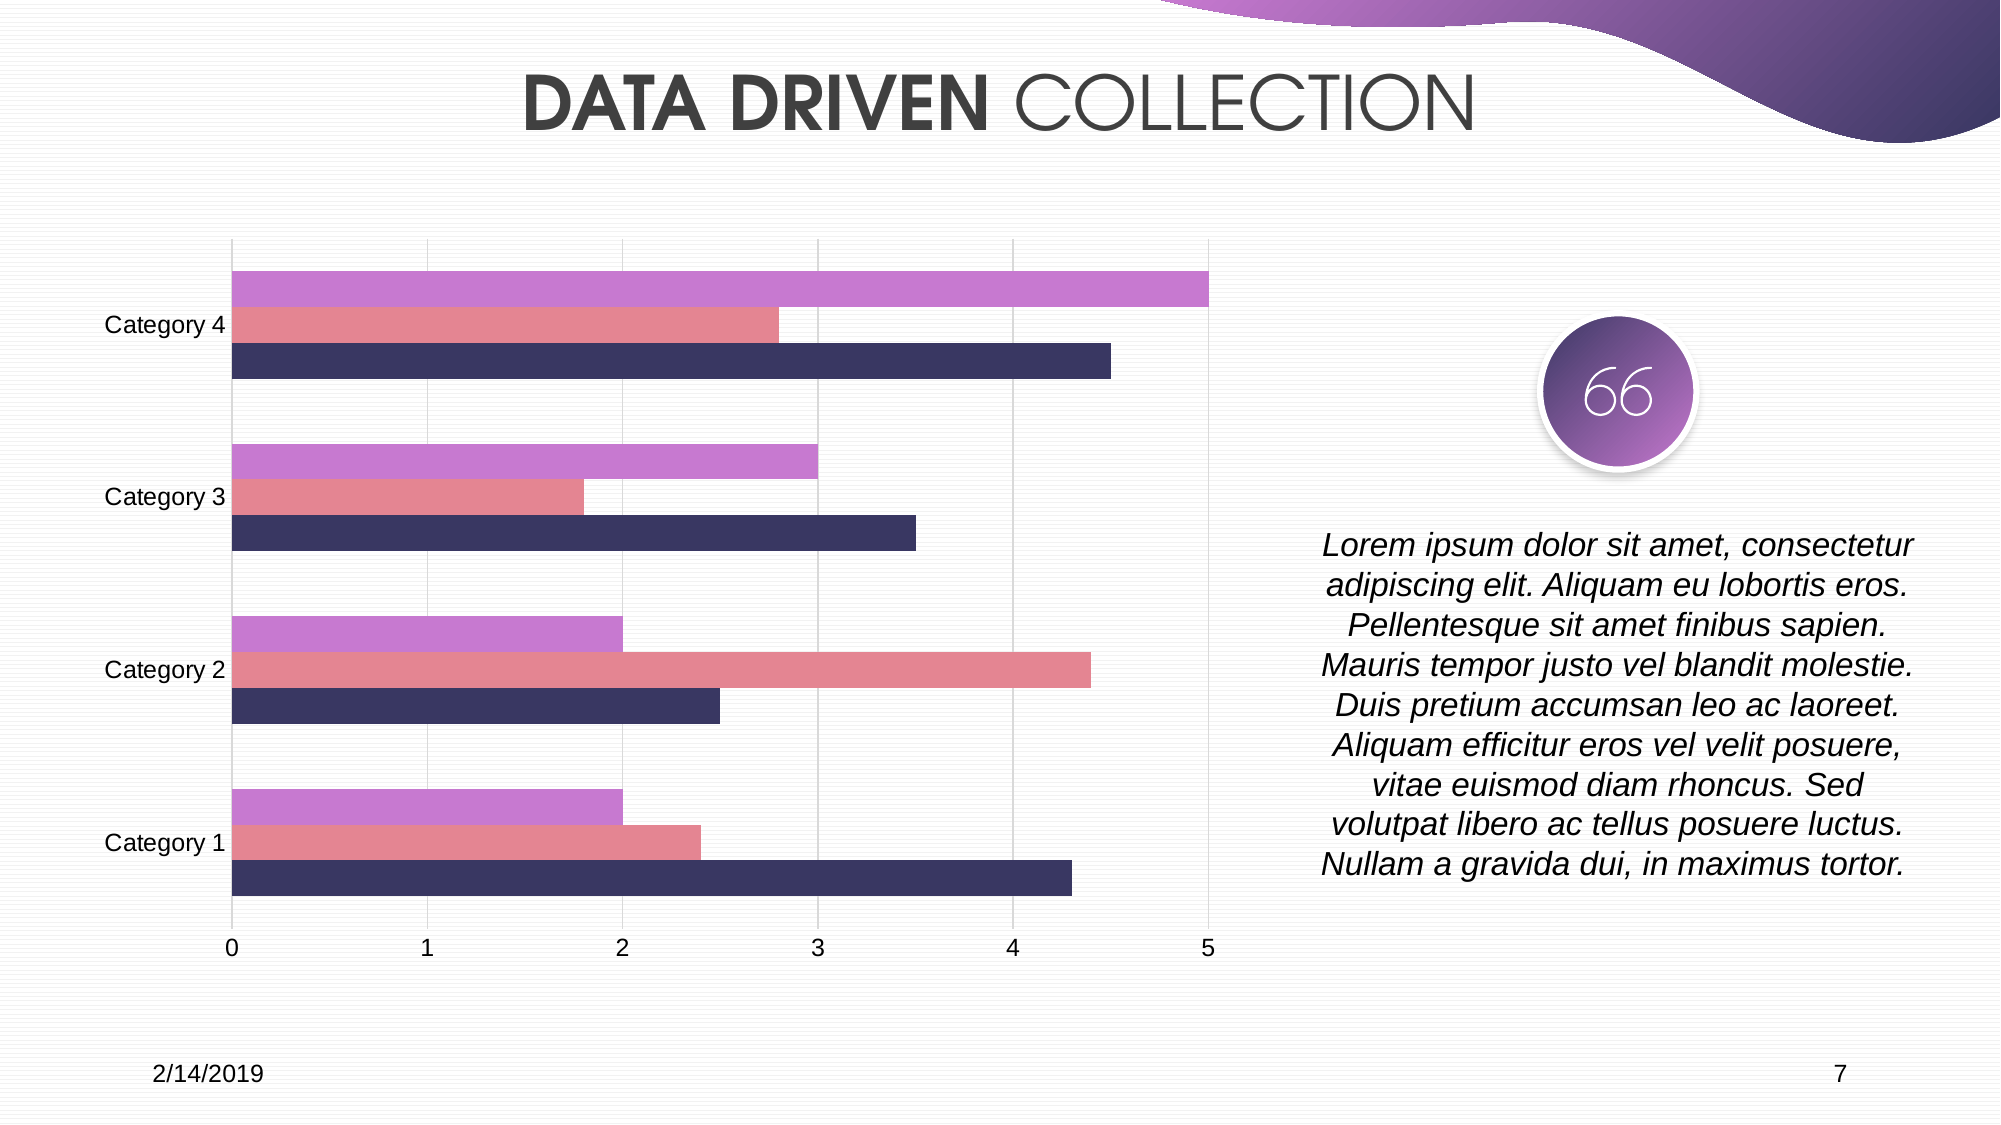

DATA DRIVEN COLLECTION

### Chart

| Category | Series 1 | Series 2 | Series 3 |
|---|---|---|---|
| Category 1 | 4.3 | 2.4 | 2.0 |
| Category 2 | 2.5 | 4.4 | 2.0 |
| Category 3 | 3.5 | 1.8 | 3.0 |
| Category 4 | 4.5 | 2.8 | 5.0 |

Lorem ipsum dolor sit amet, consectetur adipiscing elit. Aliquam eu lobortis eros. Pellentesque sit amet finibus sapien. Mauris tempor justo vel blandit molestie. Duis pretium accumsan leo ac laoreet. Aliquam efficitur eros vel velit posuere, vitae euismod diam rhoncus. Sed volutpat libero ac tellus posuere luctus. Nullam a gravida dui, in maximus tortor.
2/14/2019
7